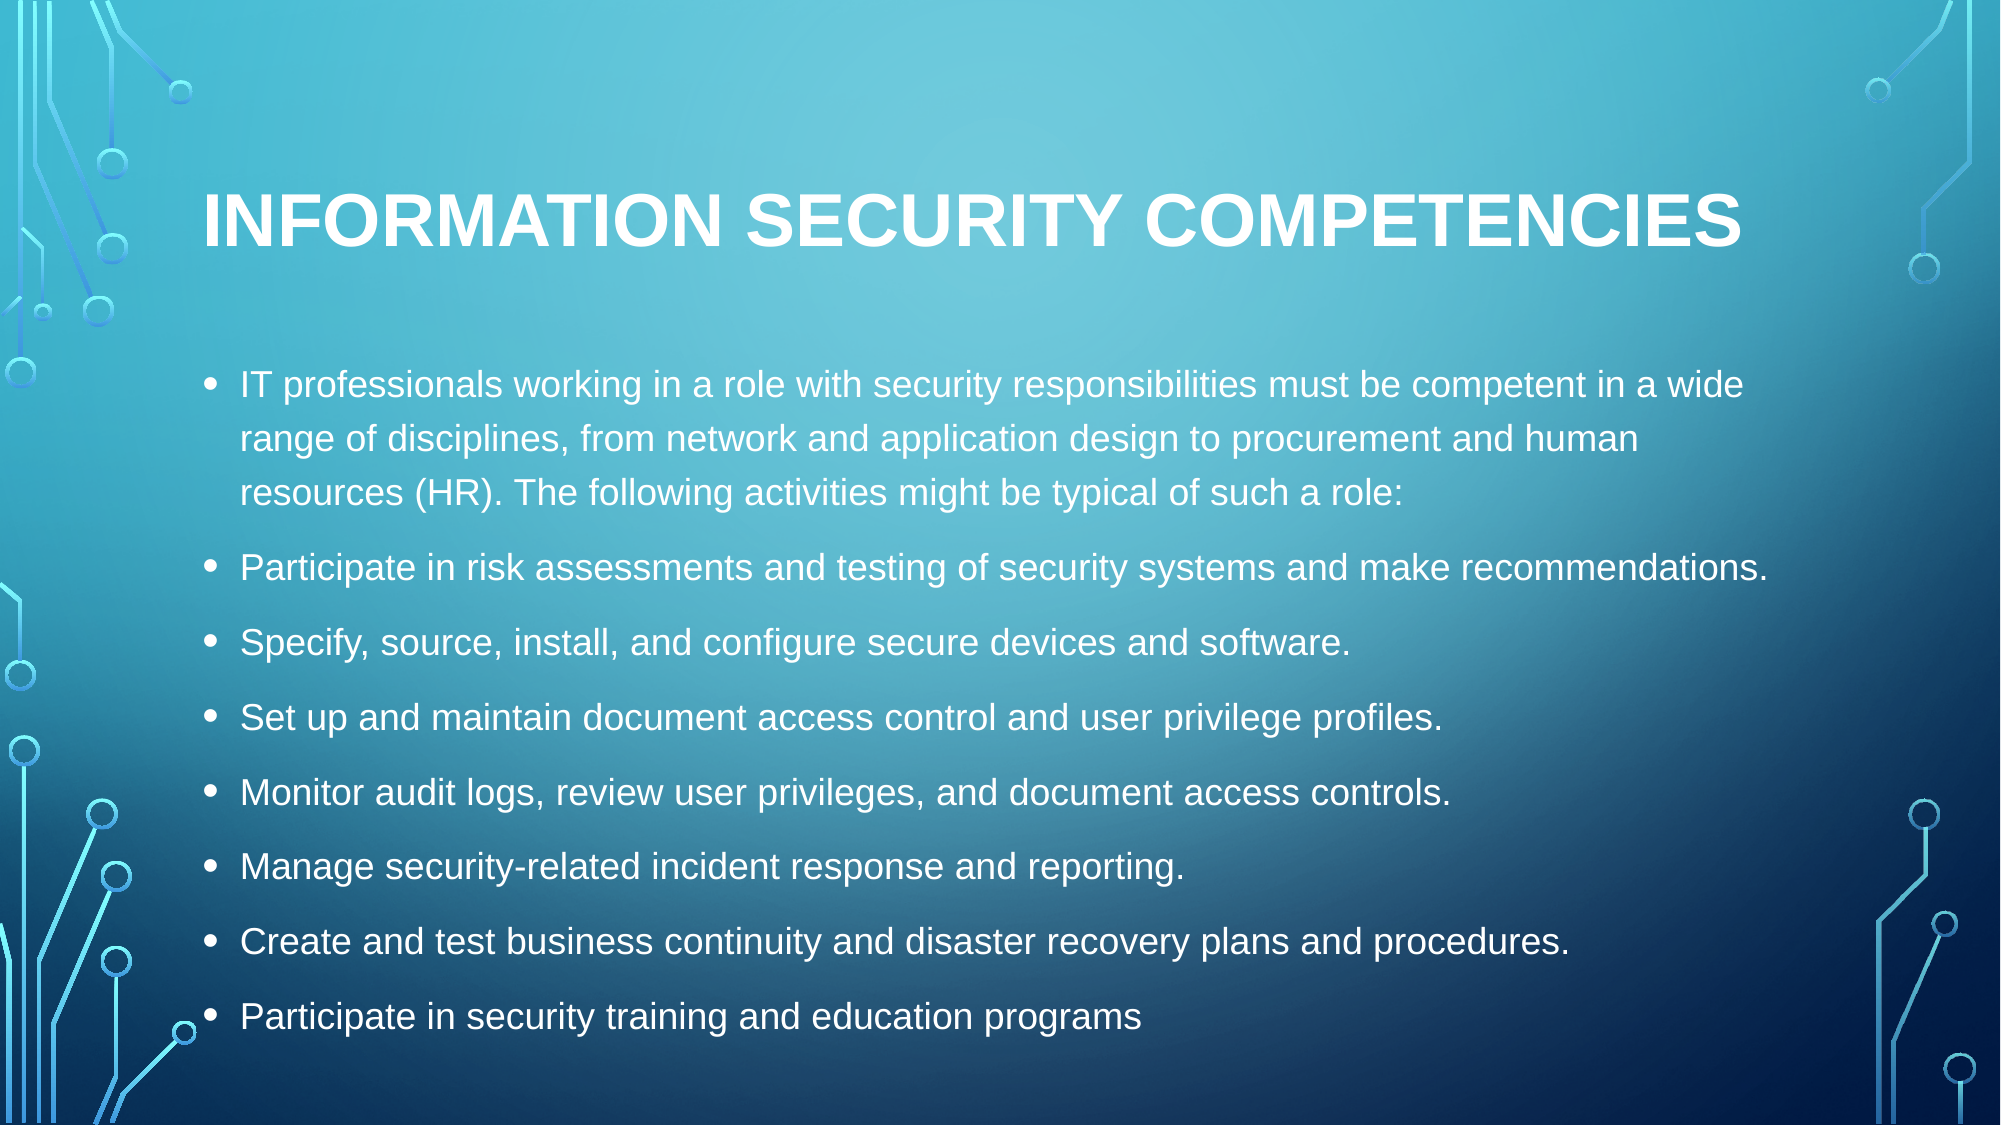

# Information Security Competencies
IT professionals working in a role with security responsibilities must be competent in a wide range of disciplines, from network and application design to procurement and human resources (HR). The following activities might be typical of such a role:
Participate in risk assessments and testing of security systems and make recommendations.
Specify, source, install, and configure secure devices and software.
Set up and maintain document access control and user privilege profiles.
Monitor audit logs, review user privileges, and document access controls.
Manage security-related incident response and reporting.
Create and test business continuity and disaster recovery plans and procedures.
Participate in security training and education programs